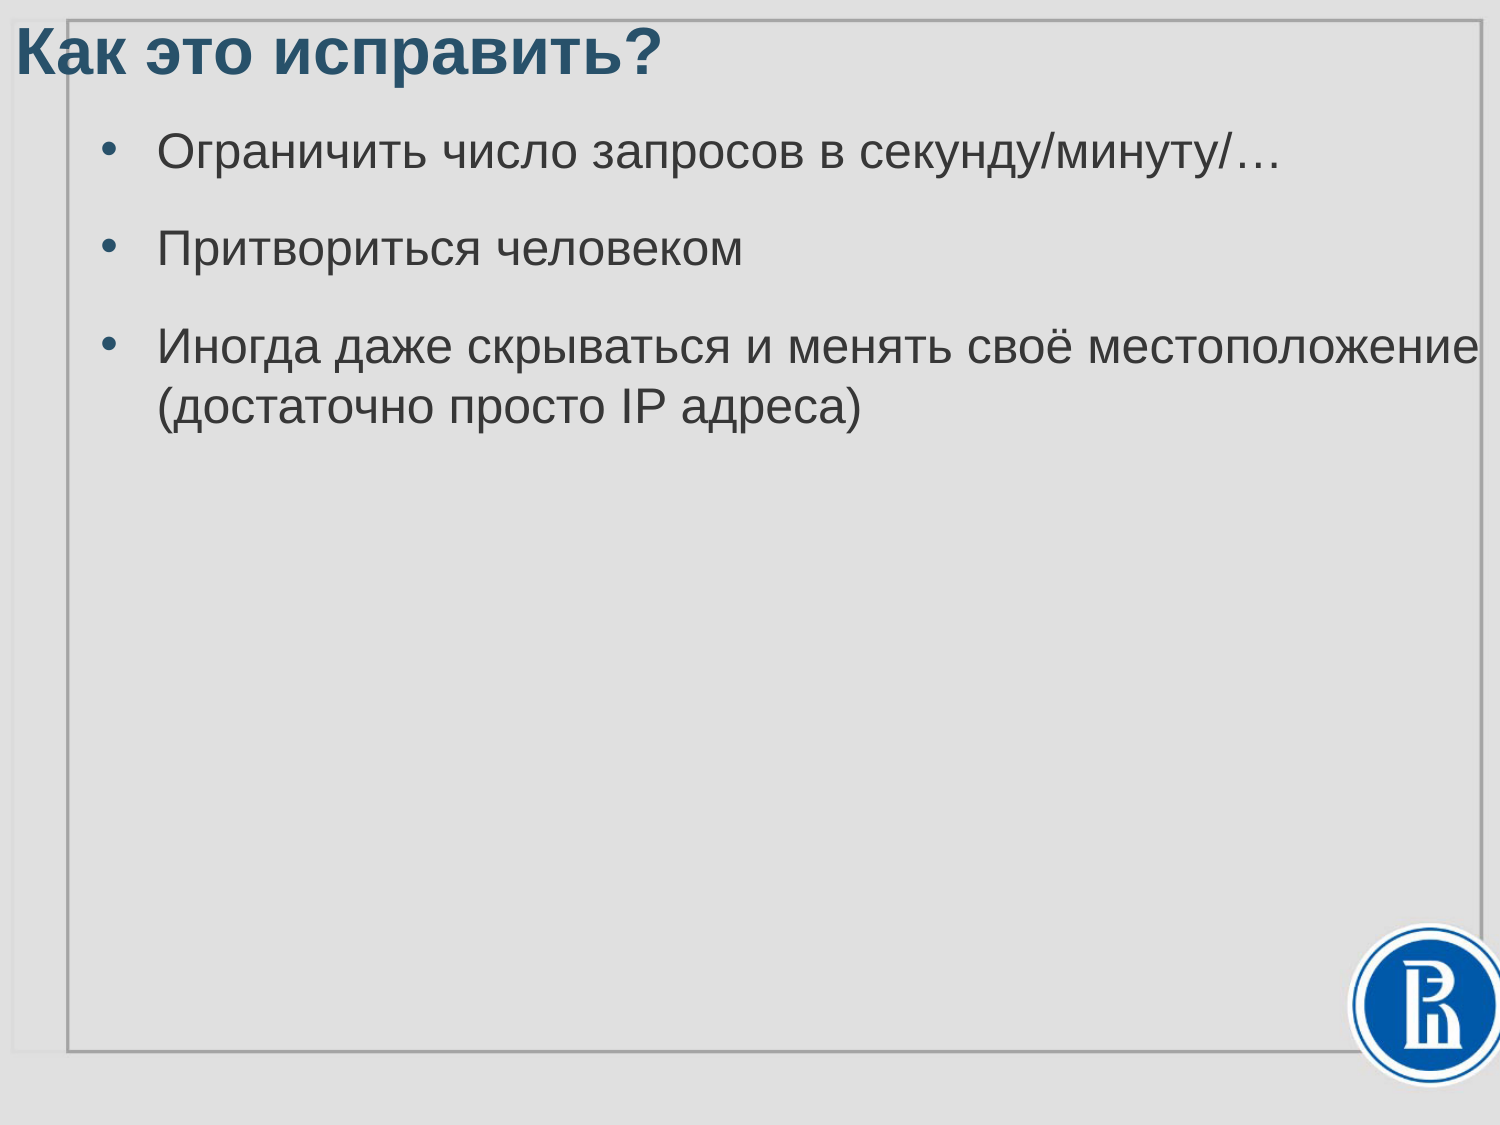

Как это исправить?
Ограничить число запросов в секунду/минуту/…
Притвориться человеком
Иногда даже скрываться и менять своё местоположение (достаточно просто IP адреса)